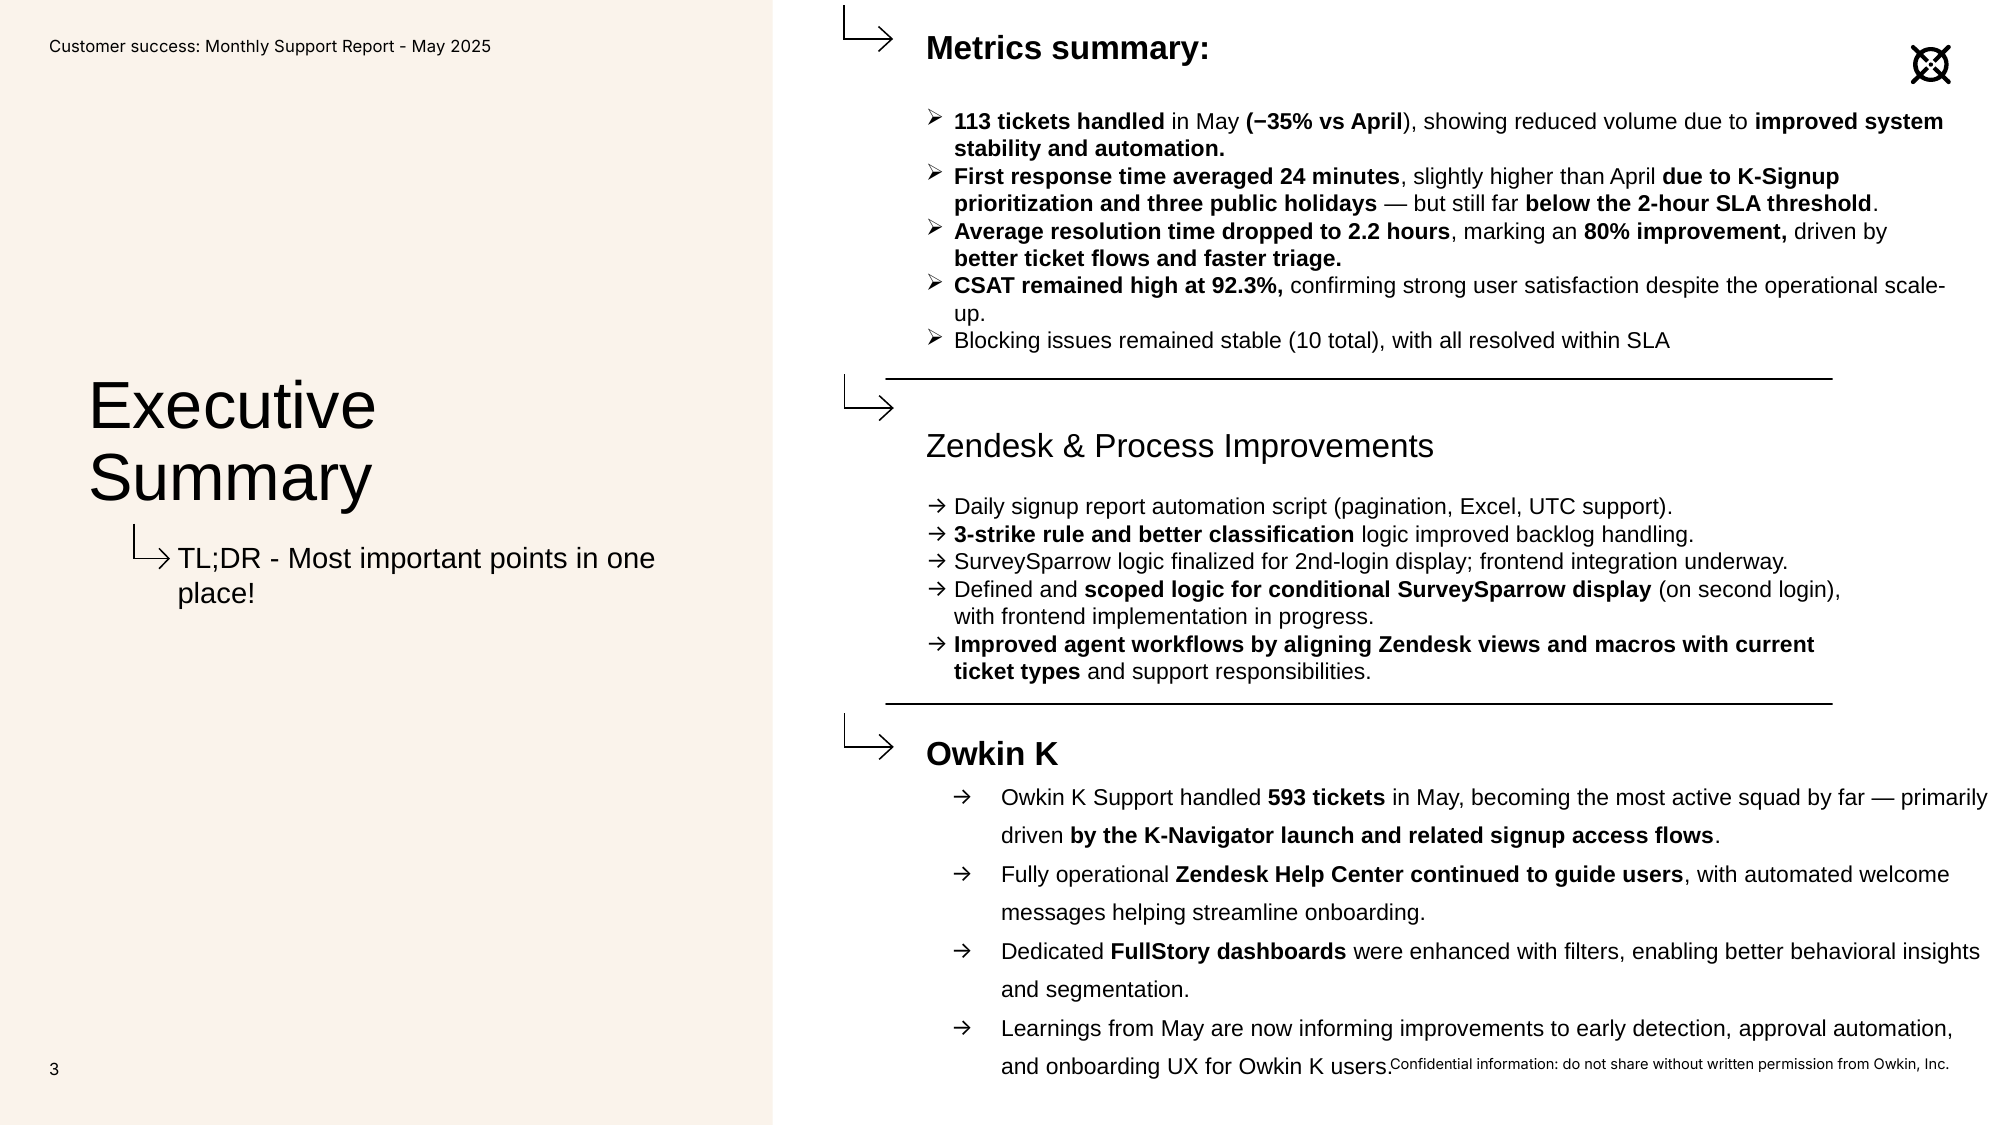

Metrics summary:

113 tickets handled in May (−35% vs April), showing reduced volume due to improved system stability and automation.
First response time averaged 24 minutes, slightly higher than April due to K-Signup prioritization and three public holidays — but still far below the 2-hour SLA threshold.
Average resolution time dropped to 2.2 hours, marking an 80% improvement, driven by better ticket flows and faster triage.
CSAT remained high at 92.3%, confirming strong user satisfaction despite the operational scale-up.
Blocking issues remained stable (10 total), with all resolved within SLA
Customer success: Monthly Support Report - May 2025

# Executive Summary

Zendesk & Process Improvements

Daily signup report automation script (pagination, Excel, UTC support).
3-strike rule and better classification logic improved backlog handling.
SurveySparrow logic finalized for 2nd-login display; frontend integration underway.
Defined and scoped logic for conditional SurveySparrow display (on second login), with frontend implementation in progress.
Improved agent workflows by aligning Zendesk views and macros with current ticket types and support responsibilities.

TL;DR - Most important points in one place!

Owkin K
Owkin K Support handled 593 tickets in May, becoming the most active squad by far — primarily driven by the K-Navigator launch and related signup access flows.
Fully operational Zendesk Help Center continued to guide users, with automated welcome messages helping streamline onboarding.
Dedicated FullStory dashboards were enhanced with filters, enabling better behavioral insights and segmentation.
Learnings from May are now informing improvements to early detection, approval automation, and onboarding UX for Owkin K users.
3